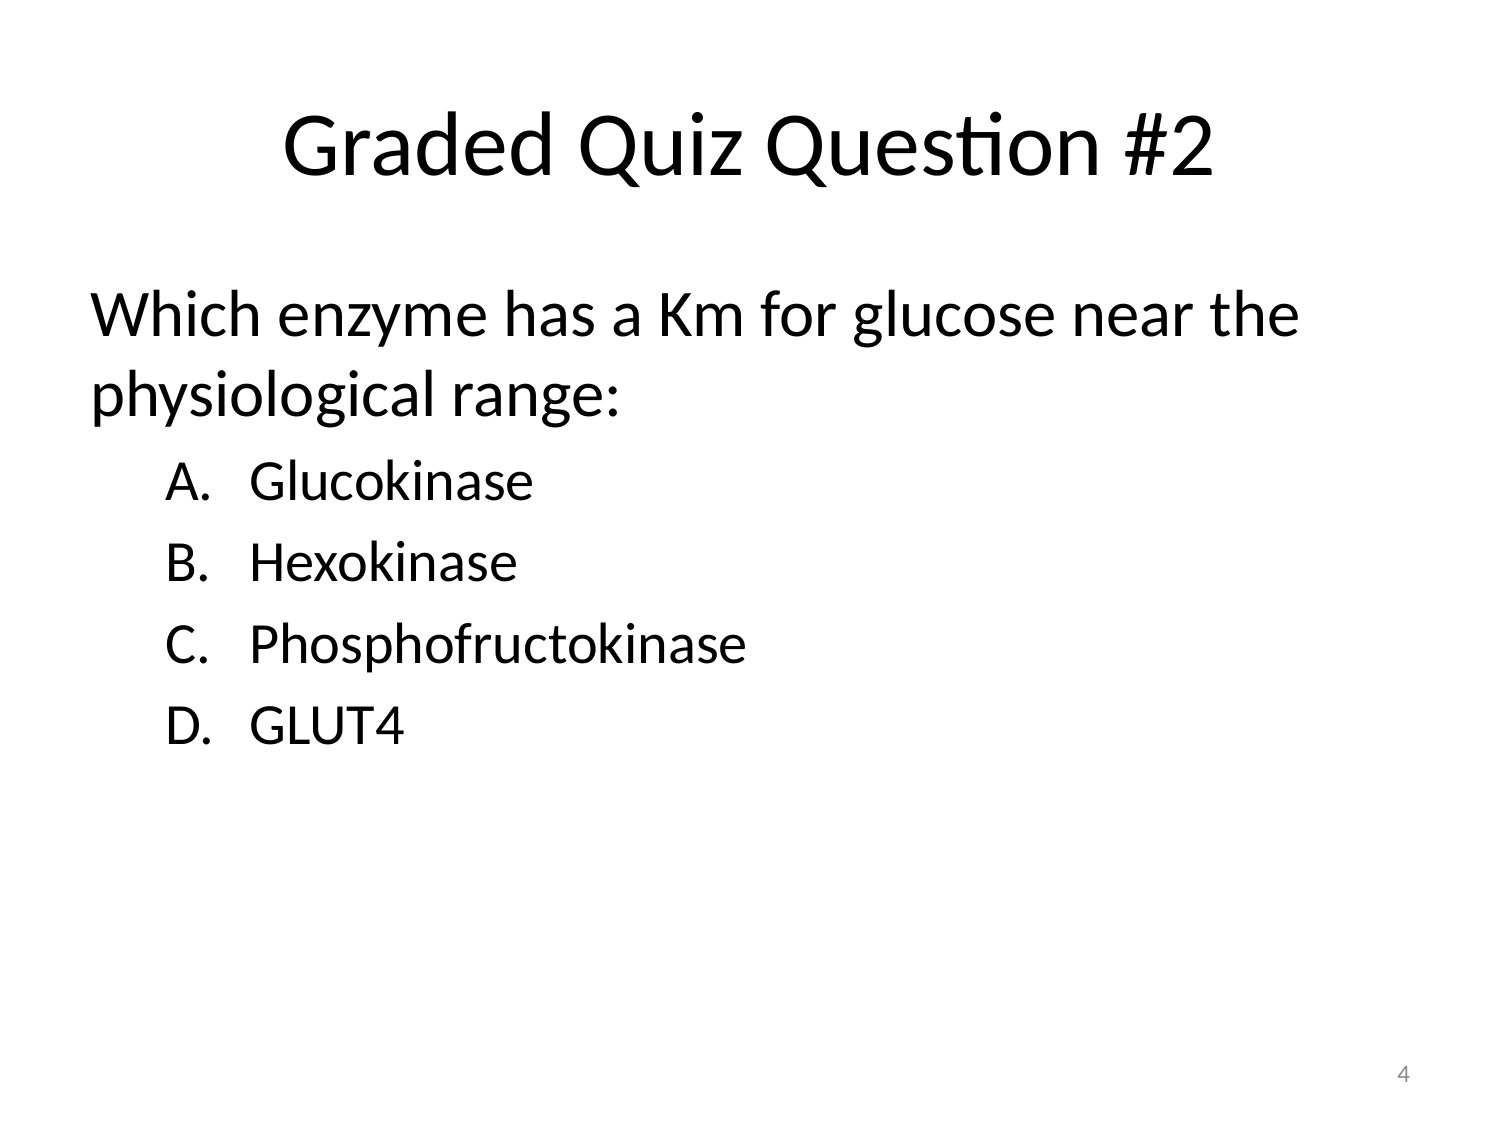

# Graded Quiz Question #2
Which enzyme has a Km for glucose near the physiological range:
Glucokinase
Hexokinase
Phosphofructokinase
GLUT4
4